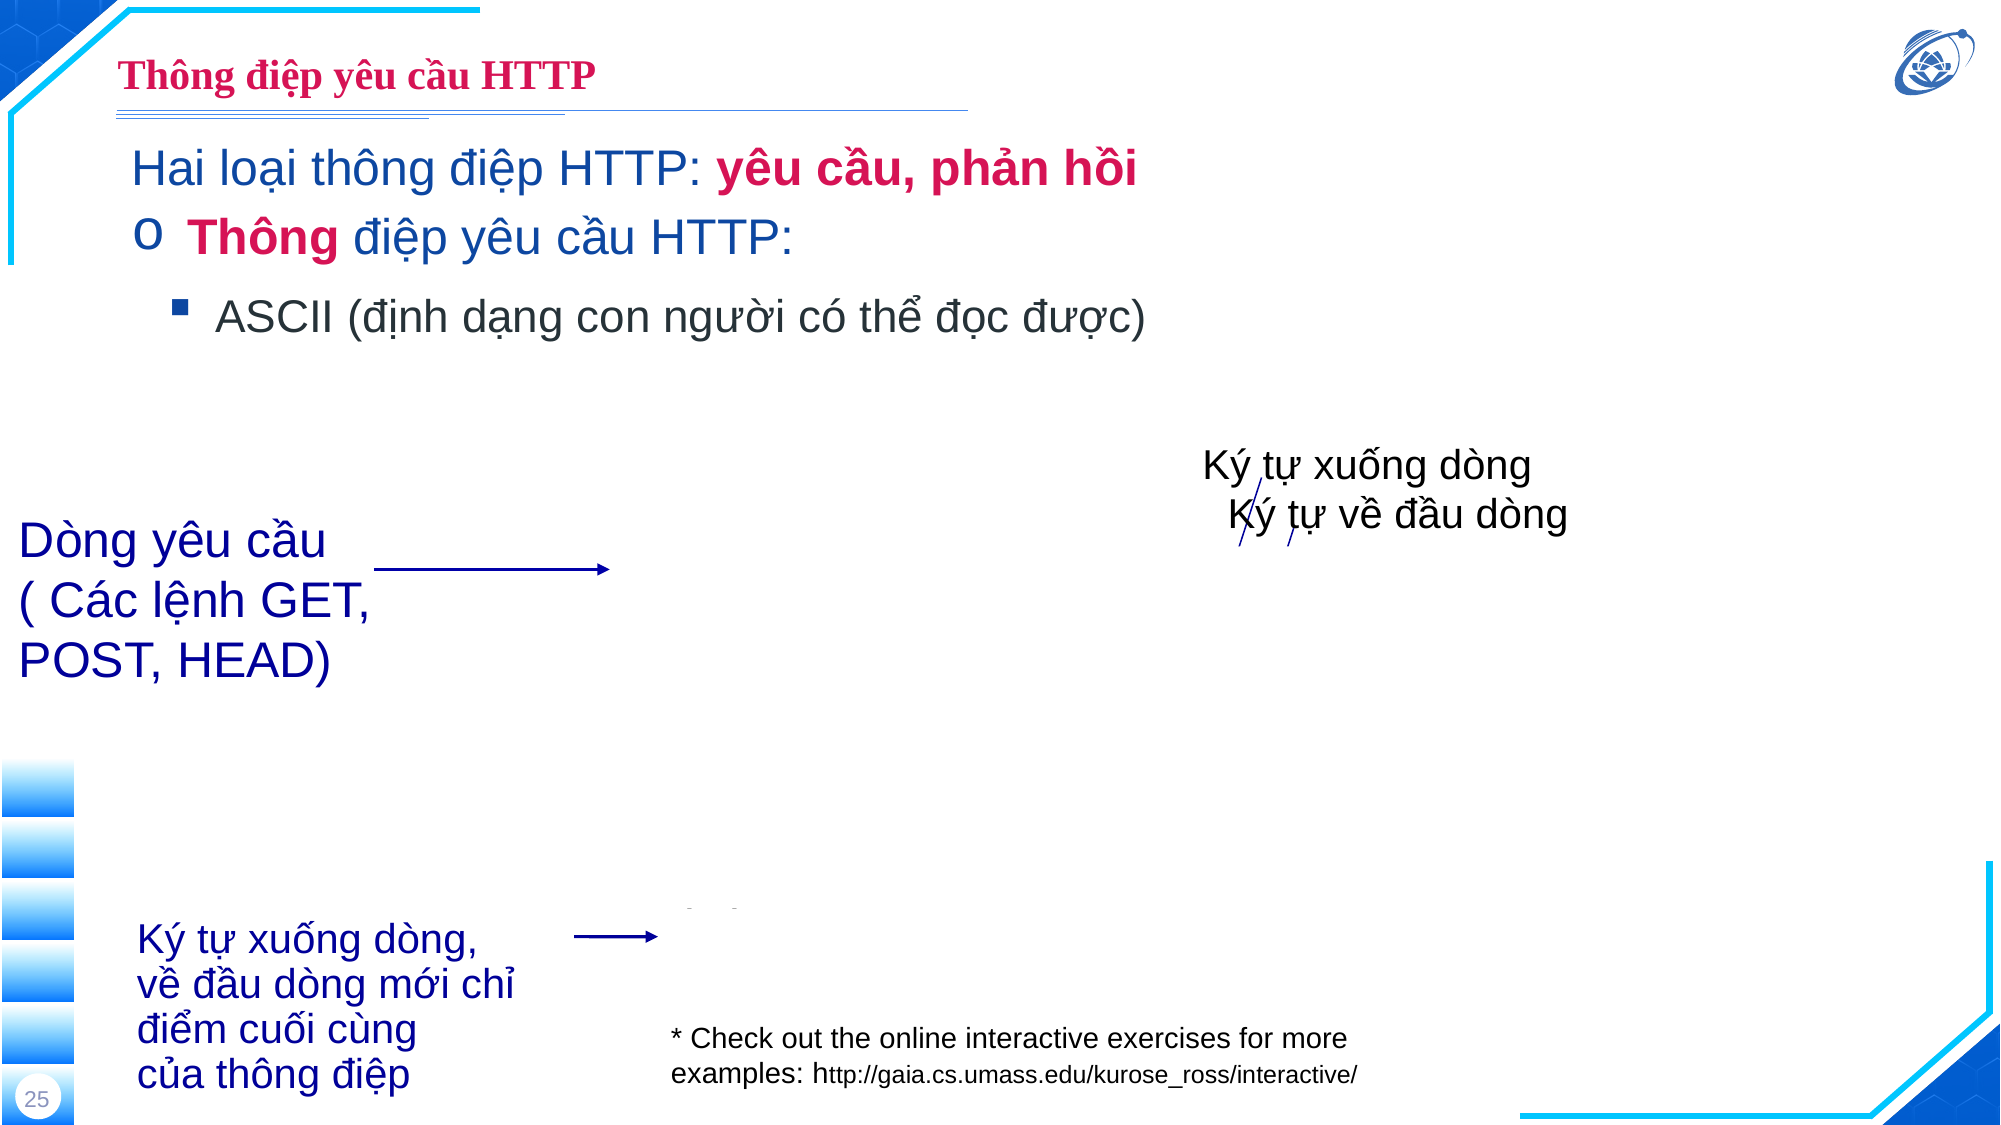

# Thông điệp yêu cầu HTTP
Hai loại thông điệp HTTP: yêu cầu, phản hồi
Thông điệp yêu cầu HTTP:
ASCII (định dạng con người có thể đọc được)
Ký tự xuống dòng

Ký tự về đầu dòng

Dòng yêu cầu
( Các lệnh GET, POST, HEAD)
GET /index.html HTTP/1.1\r\n
Host: www-net.cs.umass.edu\r\n
User-Agent: Mozilla/5.0 (Macintosh; Intel Mac OS X 10.15; rv:80.0) Gecko/20100101 Firefox/80.0 \r\n
Accept: text/html,application/xhtml+xml\r\n
Accept-Language: en-us,en;q=0.5\r\n
Accept-Encoding: gzip,deflate\r\n
Connection: keep-alive\r\n
\r\n

Các dòng
header
Ký tự xuống dòng,
về đầu dòng mới chỉ
điểm cuối cùng
của thông điệp

* Check out the online interactive exercises for more examples: http://gaia.cs.umass.edu/kurose_ross/interactive/
25